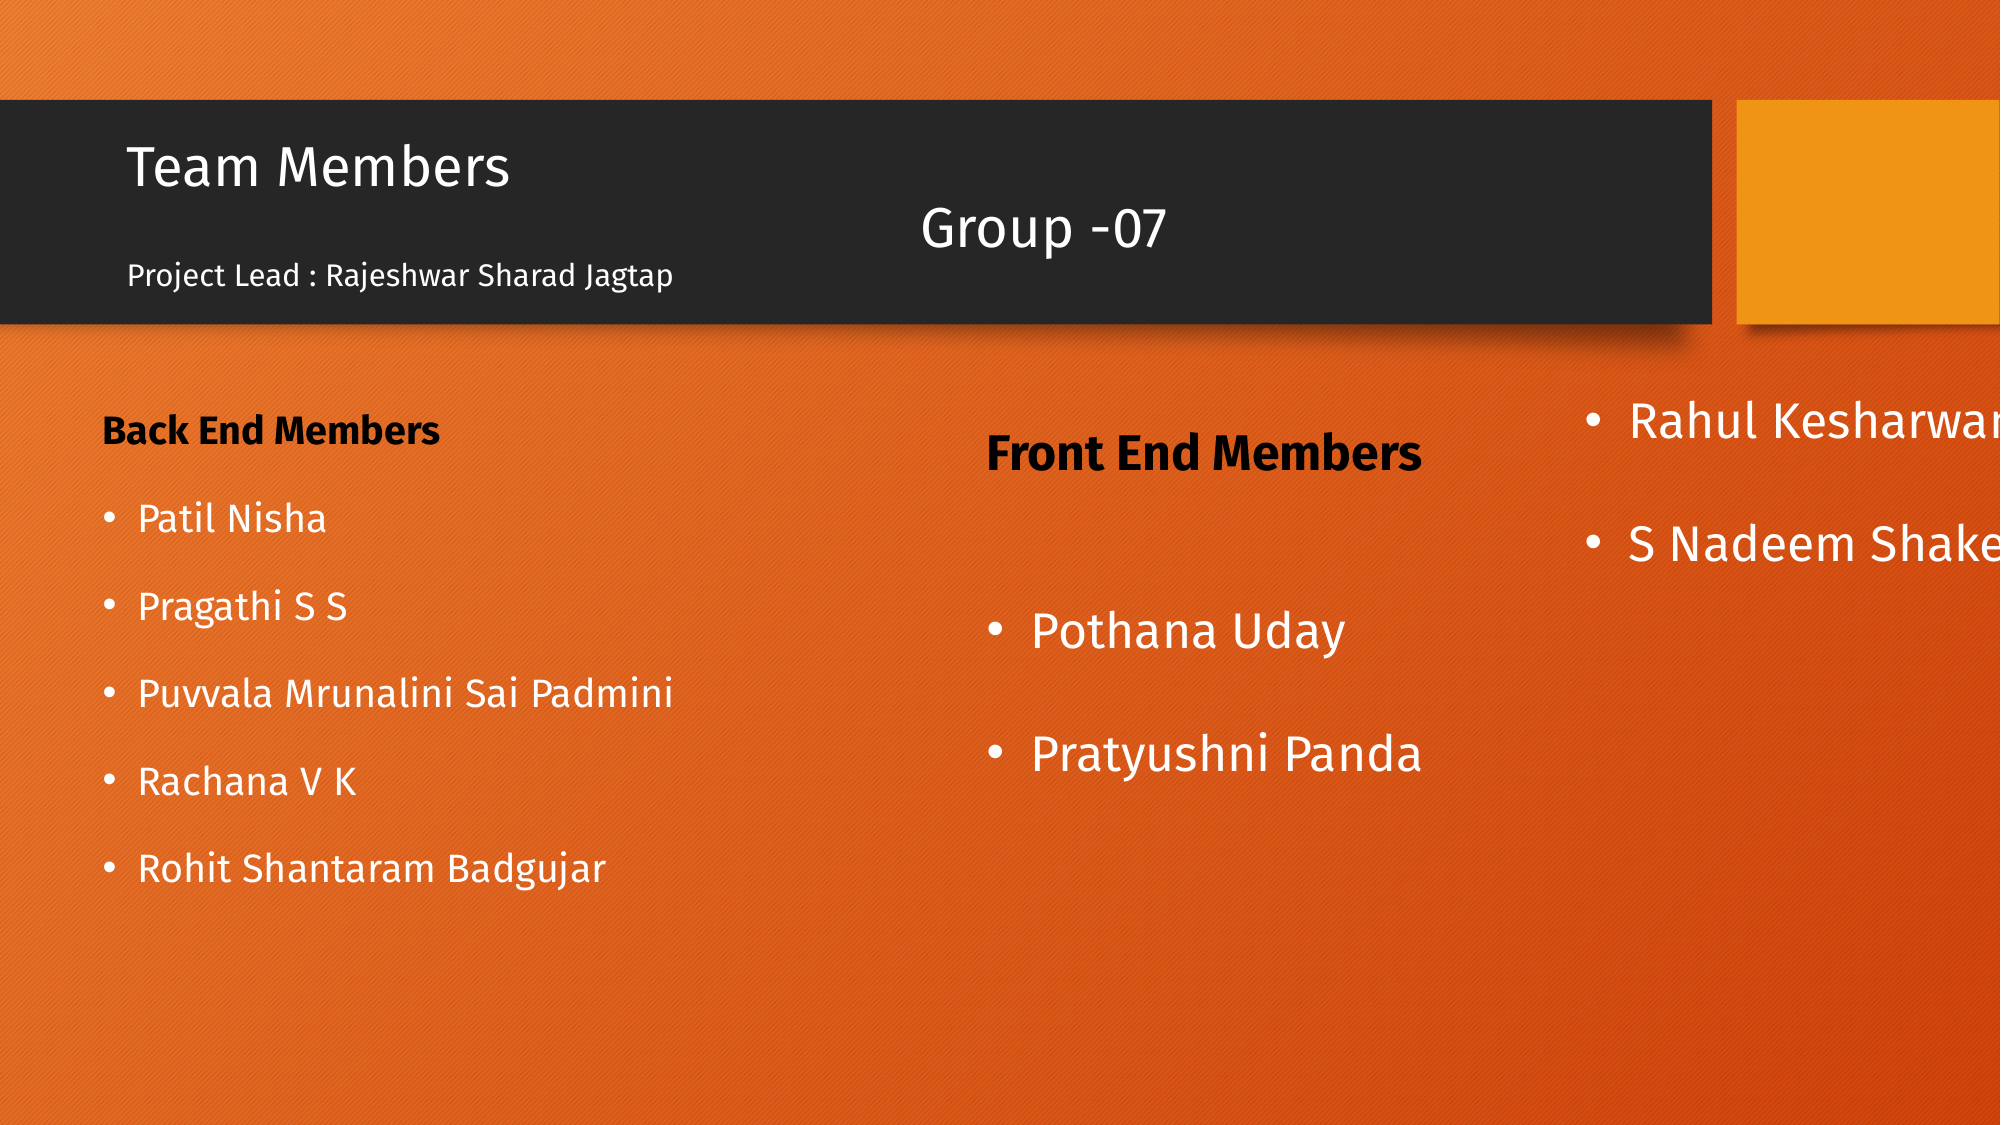

# Team Members Group -07 Project Lead : Rajeshwar Sharad Jagtap

Back End Members
Patil Nisha
Pragathi S S
Puvvala Mrunalini Sai Padmini
Rachana V K
Rohit Shantaram Badgujar

Front End Members
Pothana Uday
Pratyushni Panda
Rahul Kesharwani
S Nadeem Shakeeb